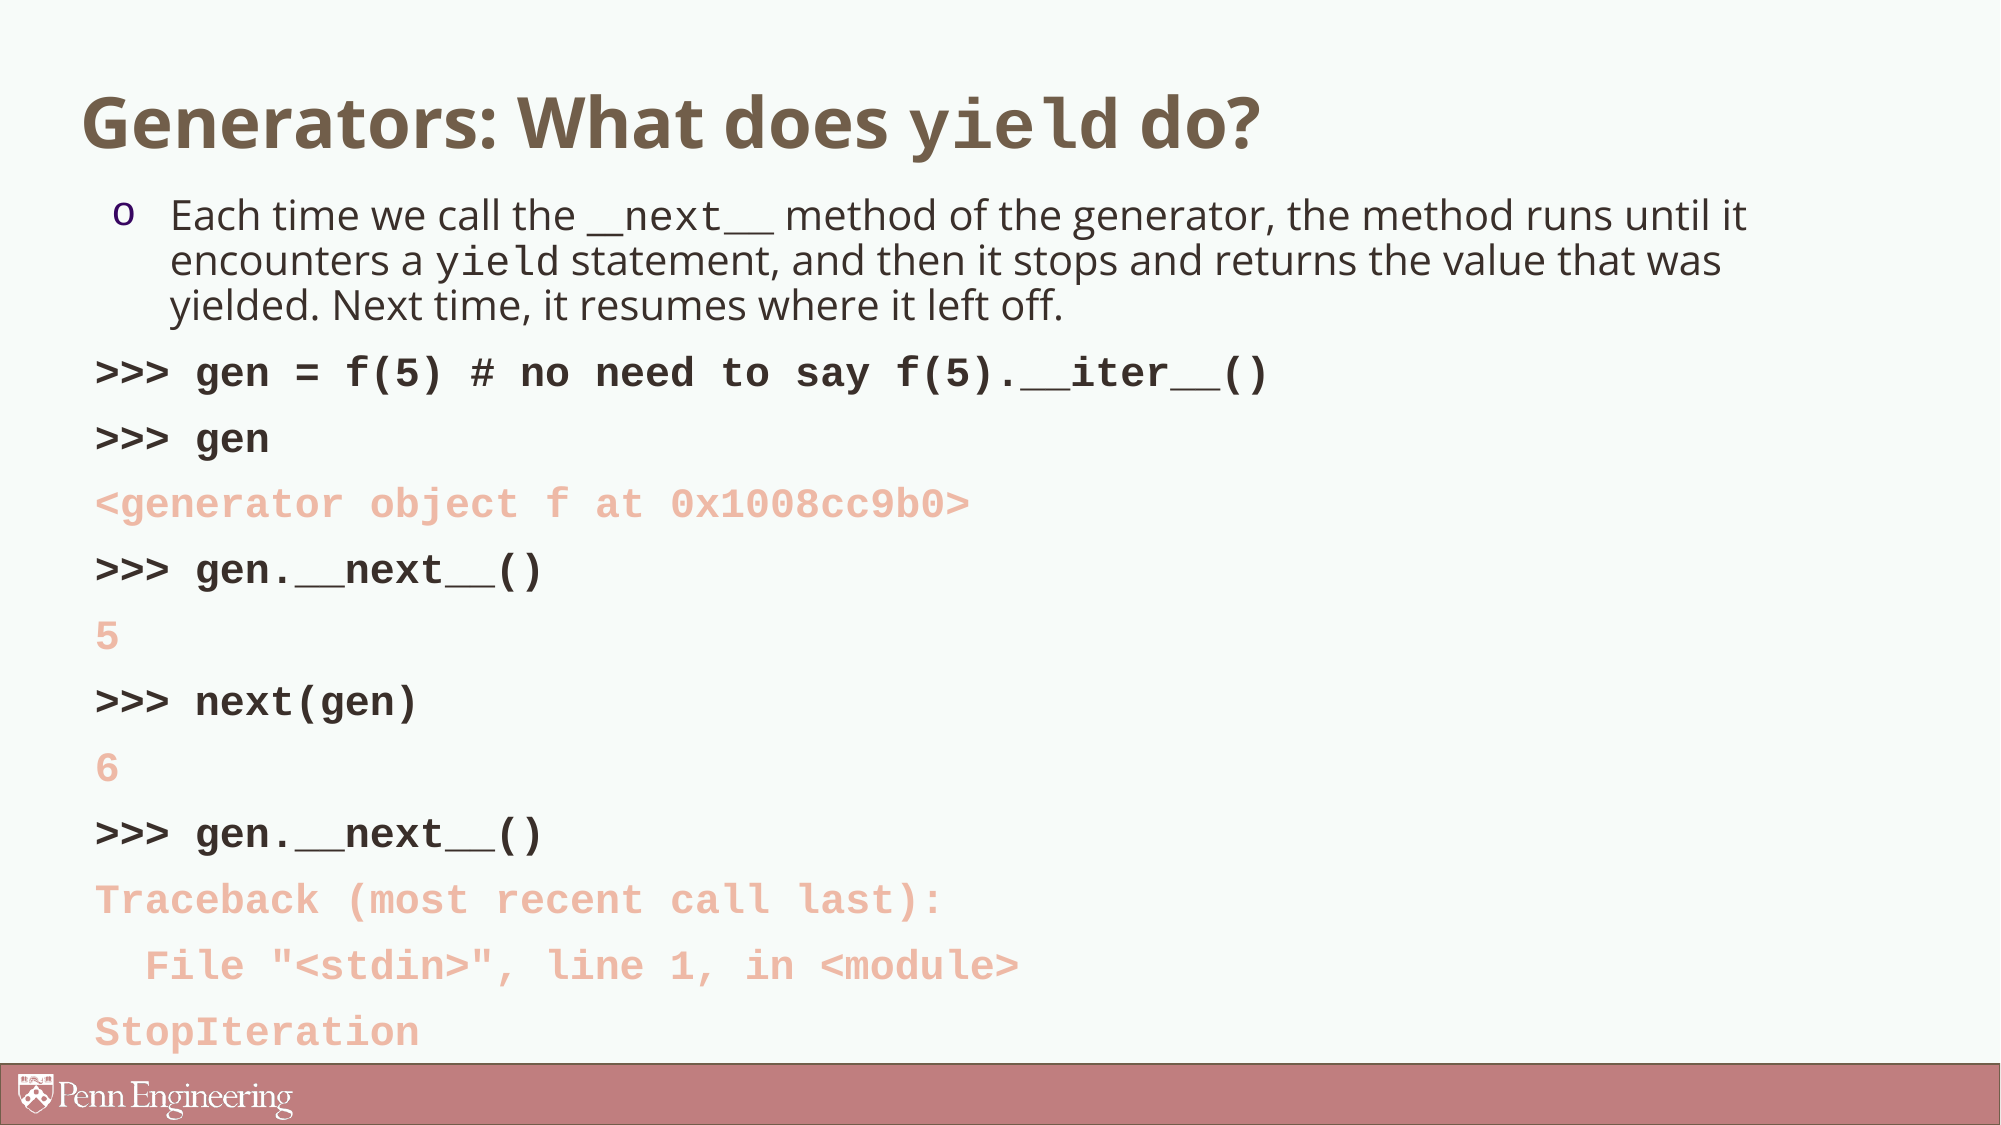

Generators: What does yield do?
Each time we call the __next__ method of the generator, the method runs until it encounters a yield statement, and then it stops and returns the value that was yielded. Next time, it resumes where it left off.
>>> gen = f(5) # no need to say f(5).__iter__()
>>> gen
<generator object f at 0x1008cc9b0>
>>> gen.__next__()
5
>>> next(gen)
6
>>> gen.__next__()
Traceback (most recent call last):
  File "<stdin>", line 1, in <module>
StopIteration